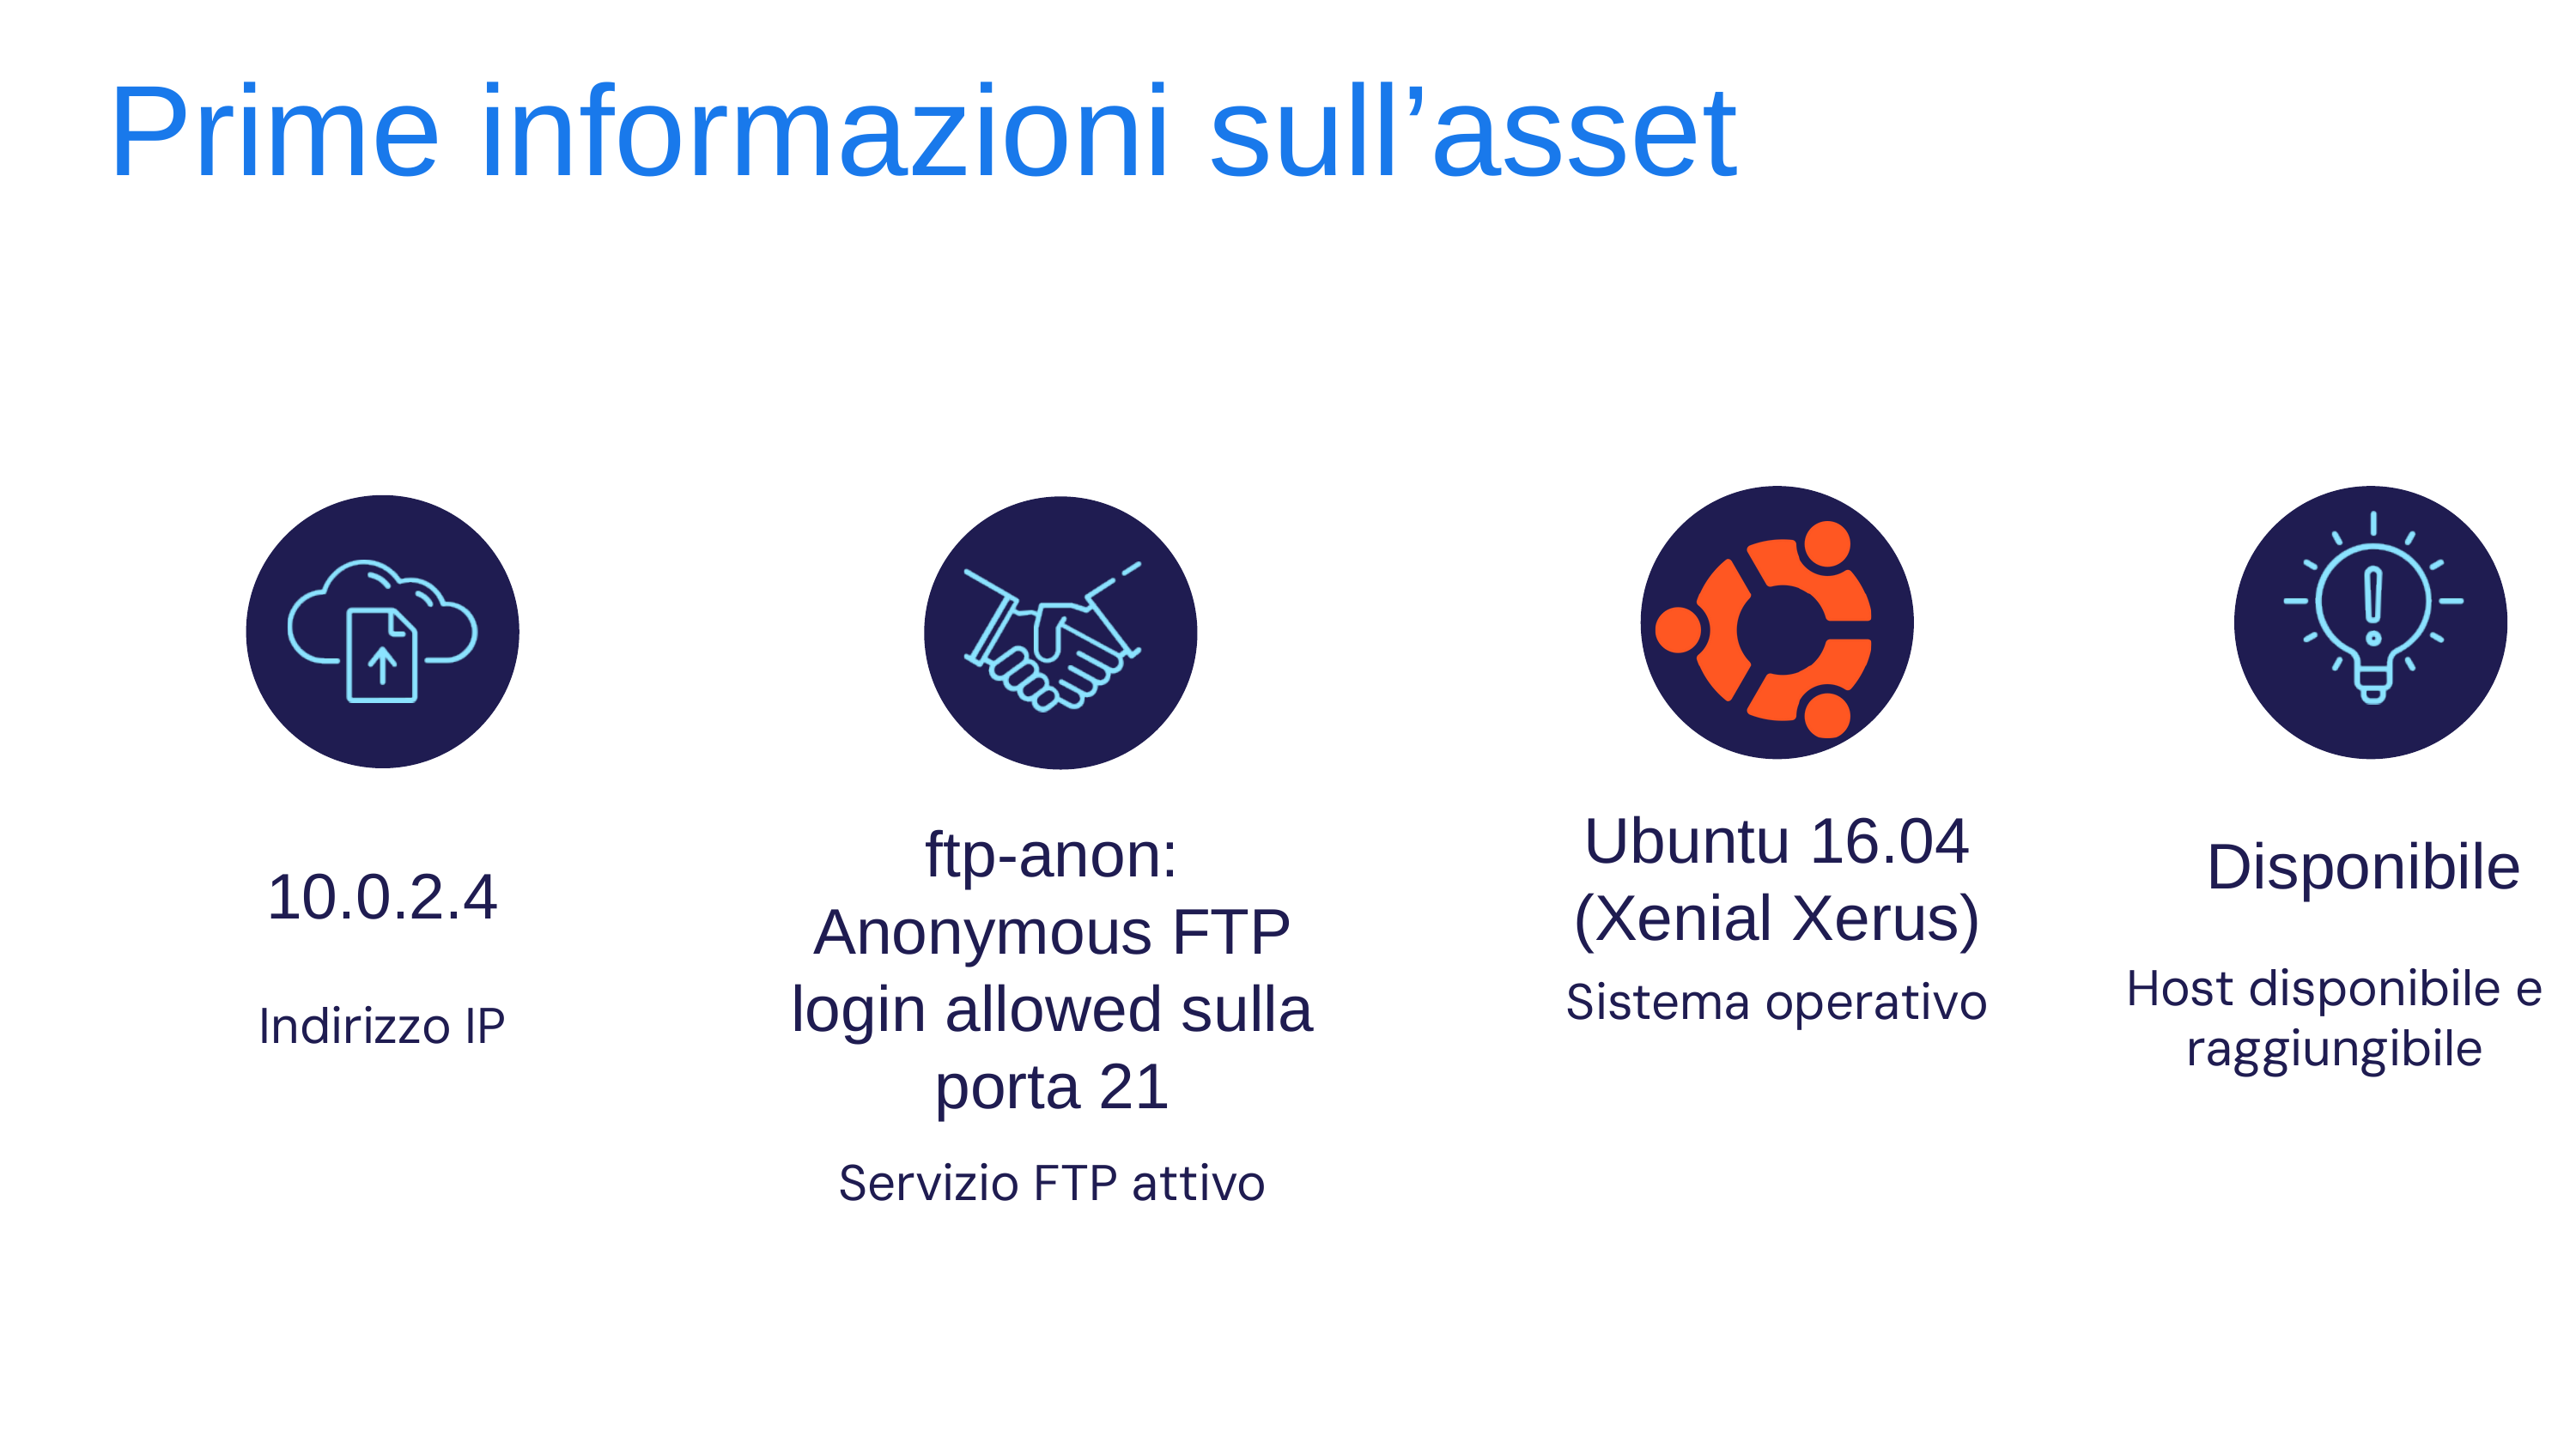

Prime informazioni sull’asset

Ubuntu 16.04 (Xenial Xerus)
ftp-anon: Anonymous FTP login allowed sulla porta 21
Disponibile
10.0.2.4
Host disponibile e raggiungibile
Sistema operativo
Indirizzo IP
Servizio FTP attivo